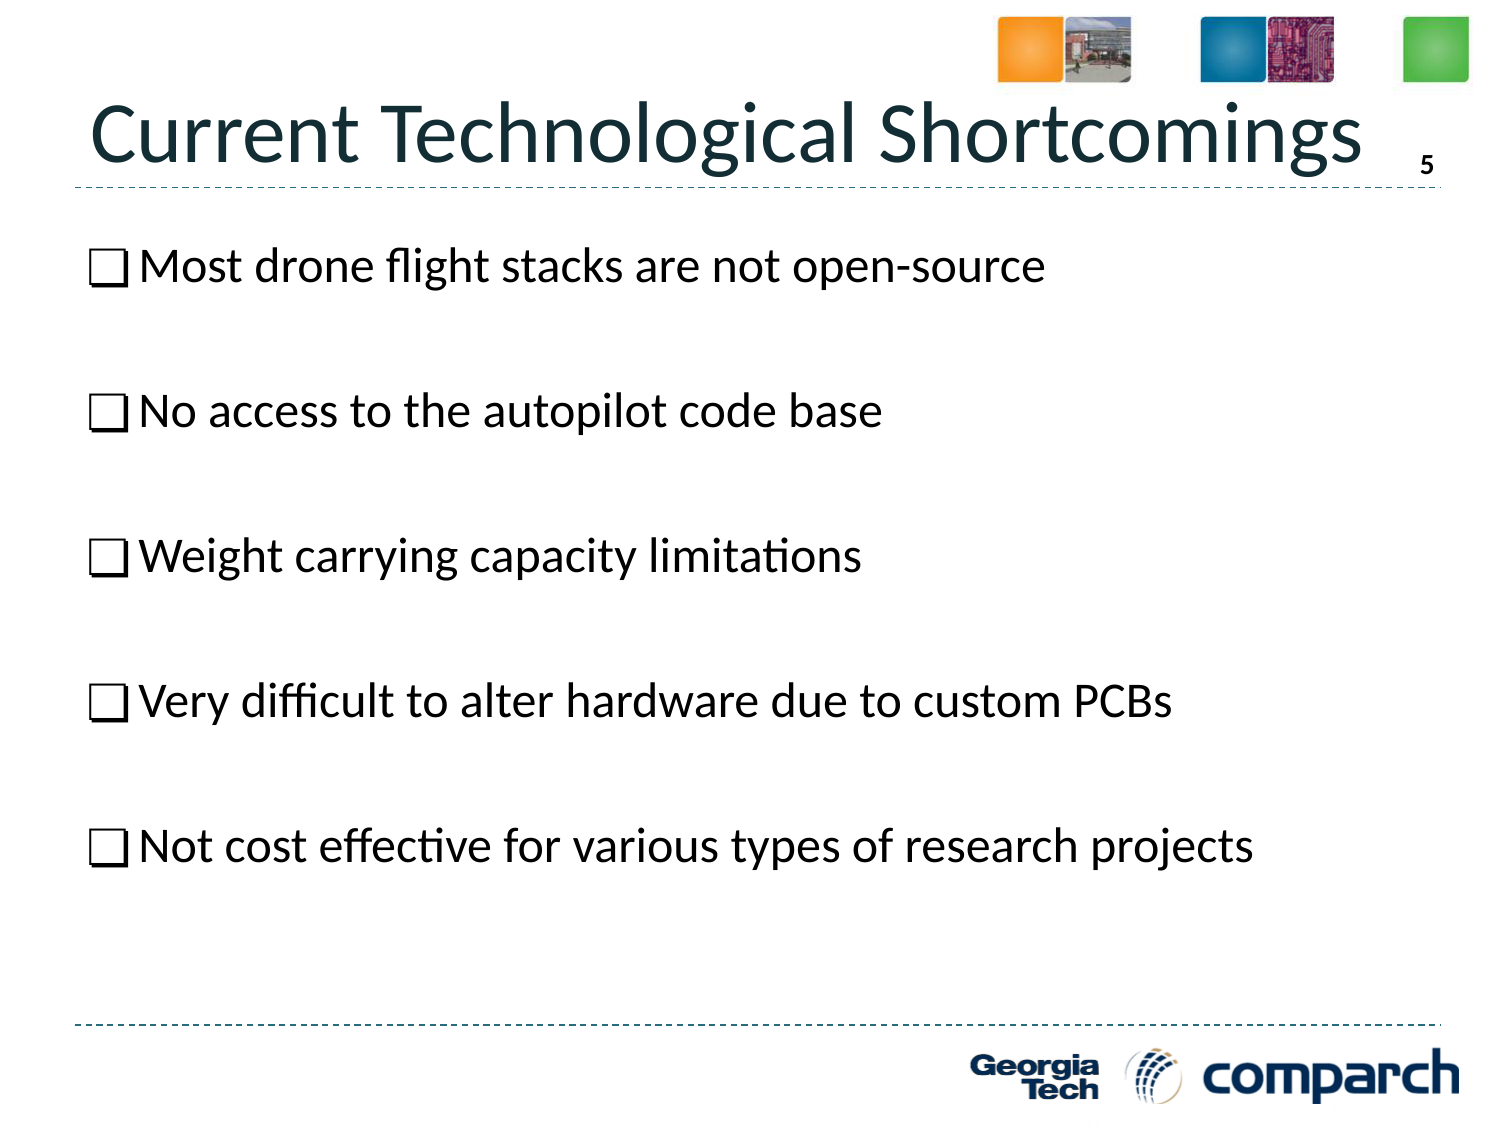

# Current Technological Shortcomings
5
Most drone flight stacks are not open-source

No access to the autopilot code base

Weight carrying capacity limitations

Very difficult to alter hardware due to custom PCBs

Not cost effective for various types of research projects